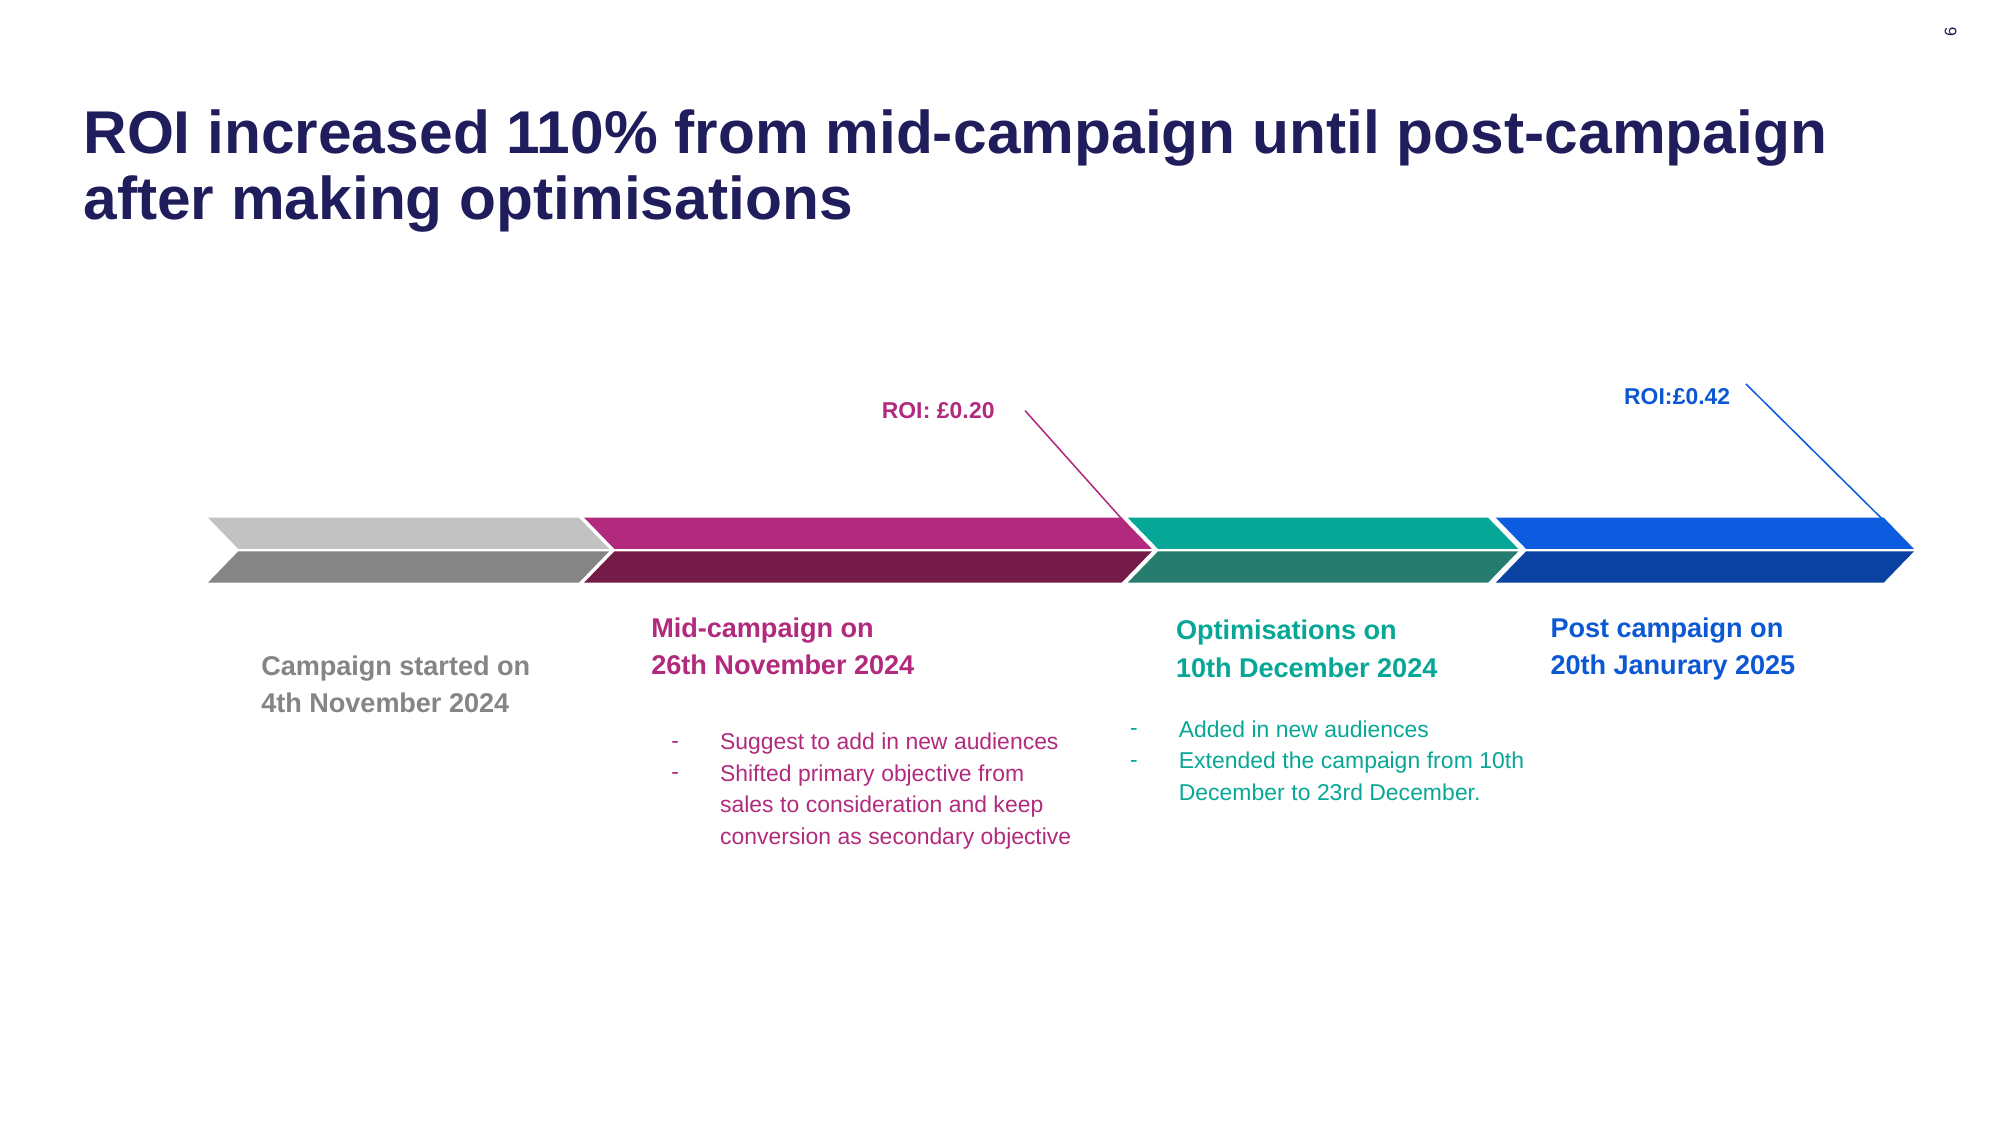

6
# ROI increased 110% from mid-campaign until post-campaign after making optimisations
ROI:£0.42

Post campaign on
20th Janurary 2025

ROI: £0.20

Optimisations on 10th December 2024

Campaign started on 4th November 2024

Mid-campaign on
26th November 2024
Added in new audiences
Extended the campaign from 10th December to 23rd December.
Suggest to add in new audiences
Shifted primary objective from sales to consideration and keep conversion as secondary objective